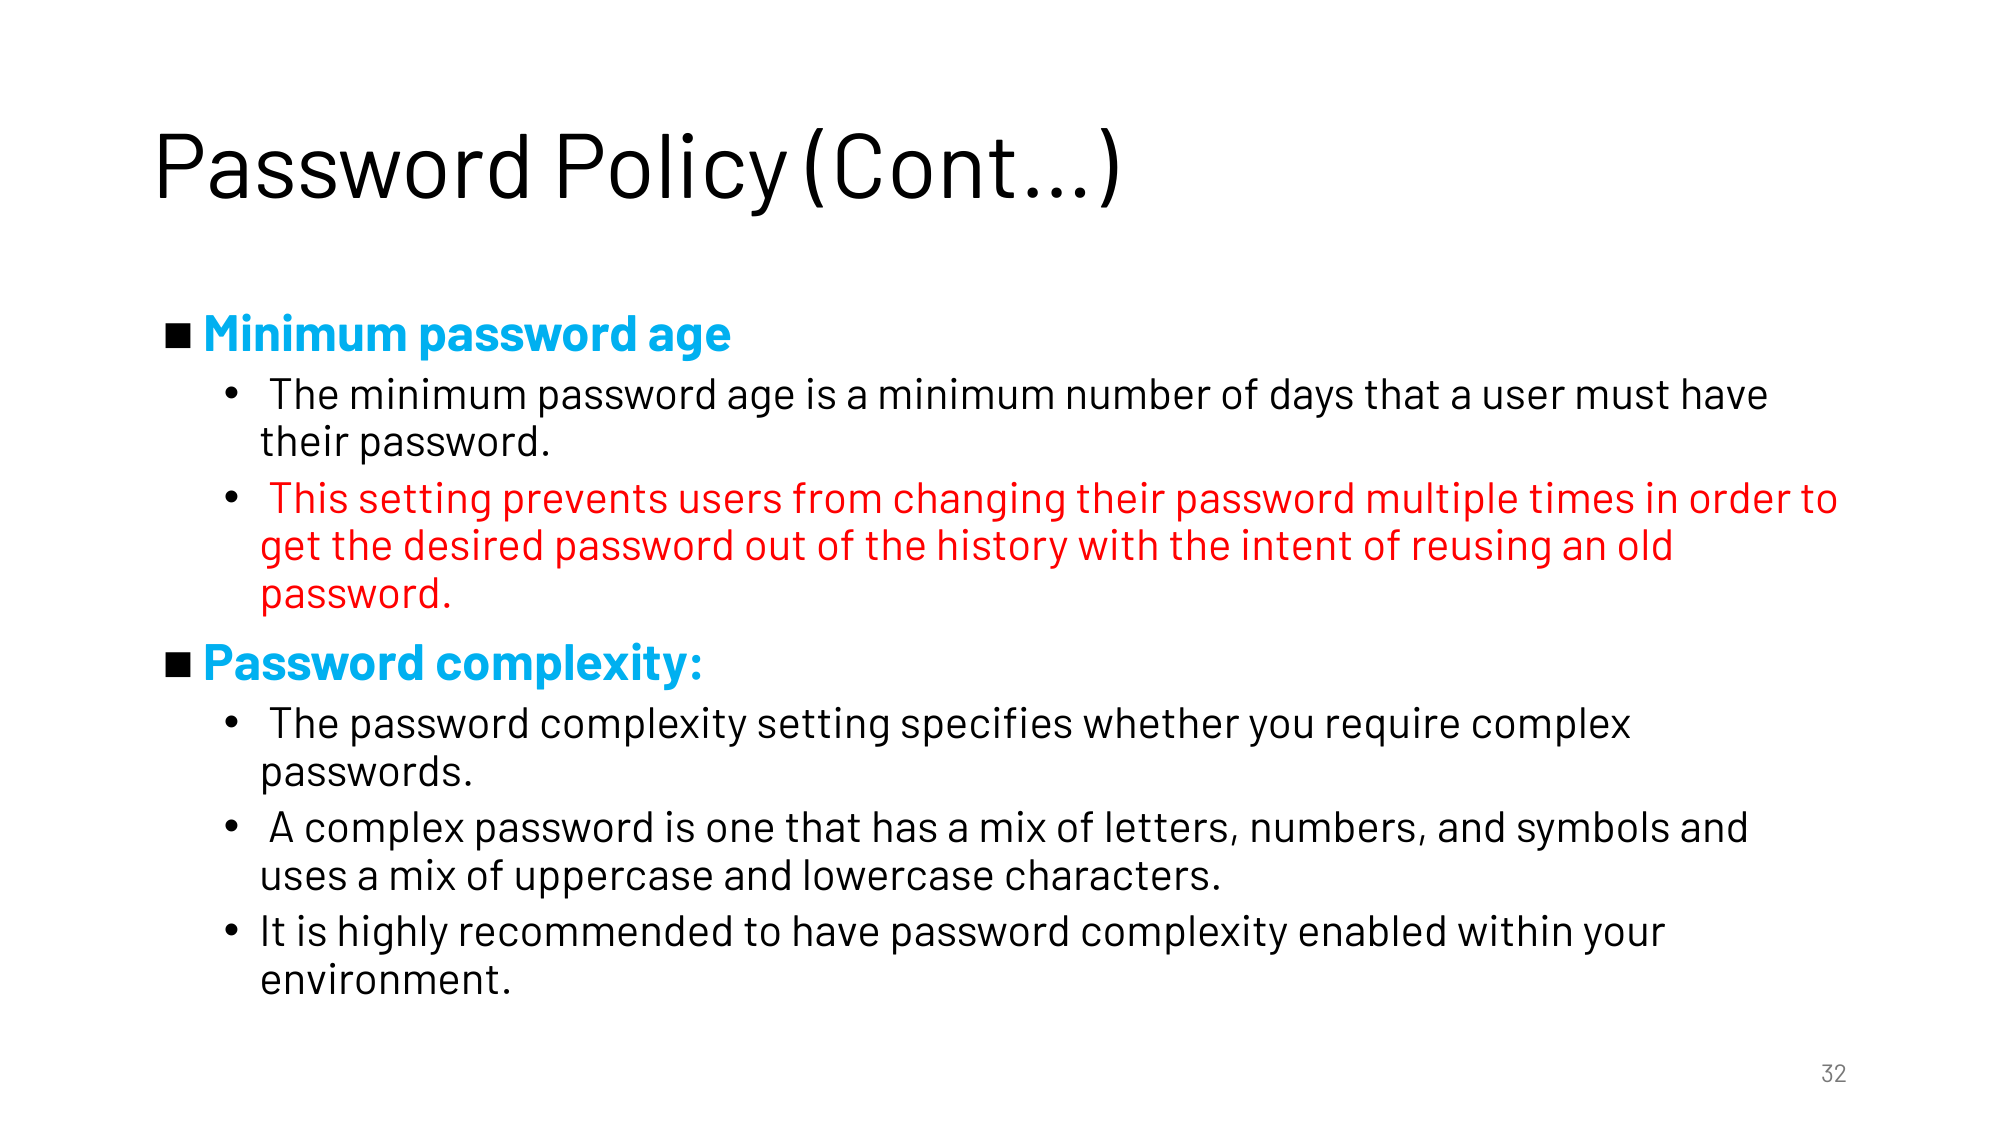

# Password Policy (Cont…)
 ■ Minimum password age
 The minimum password age is a minimum number of days that a user must have their password.
 This setting prevents users from changing their password multiple times in order to get the desired password out of the history with the intent of reusing an old password.
 ■ Password complexity:
 The password complexity setting specifies whether you require complex passwords.
 A complex password is one that has a mix of letters, numbers, and symbols and uses a mix of uppercase and lowercase characters.
It is highly recommended to have password complexity enabled within your environment.

32